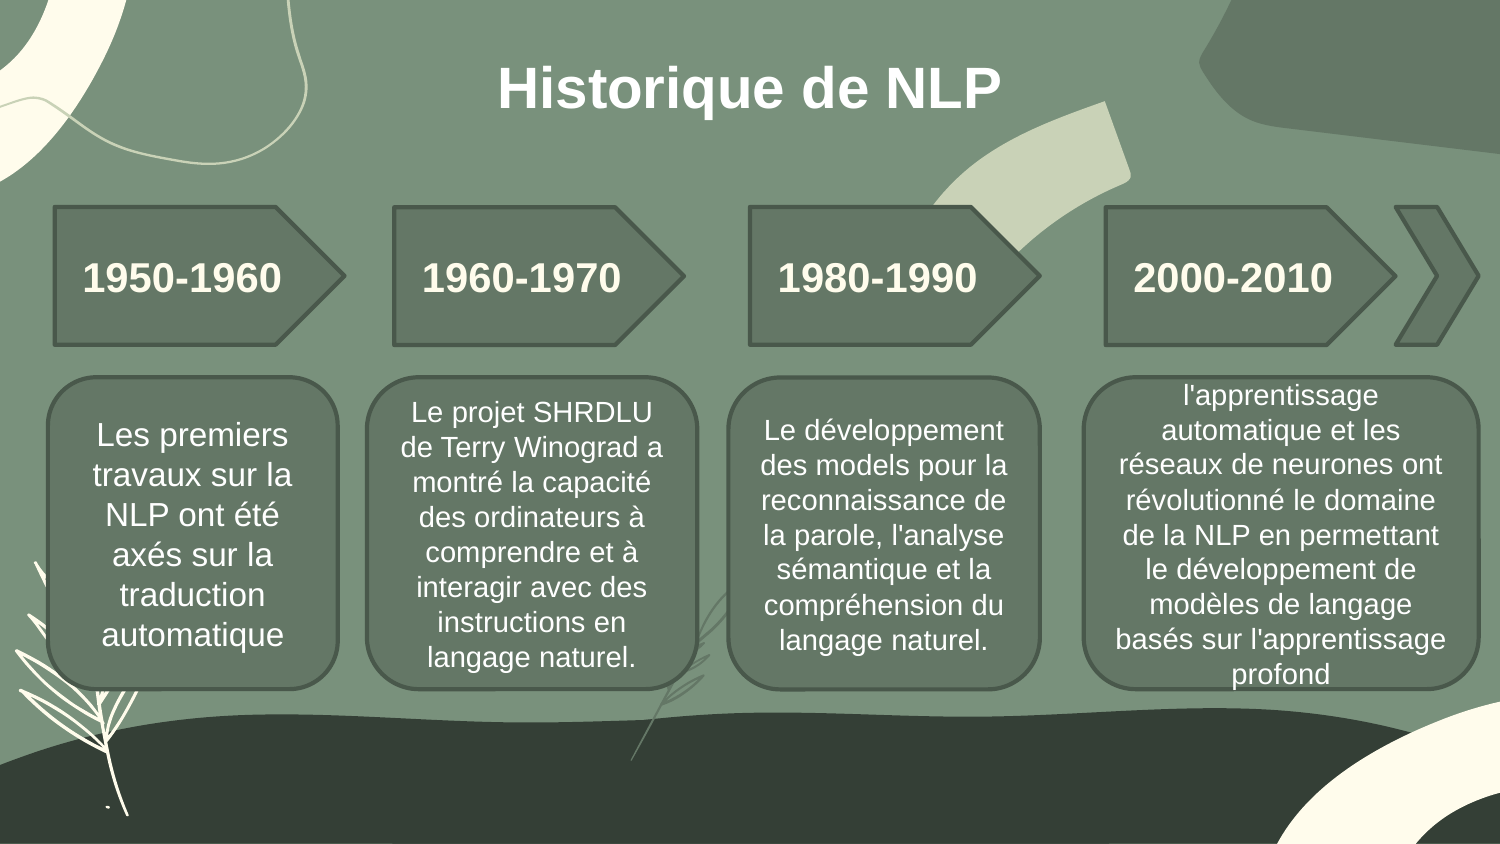

Historique de NLP
1950-1960
1980-1990

1960-1970
2000-2010
Les premiers travaux sur la NLP ont été axés sur la traduction automatique
Le projet SHRDLU de Terry Winograd a montré la capacité des ordinateurs à comprendre et à interagir avec des instructions en langage naturel.
l'apprentissage automatique et les réseaux de neurones ont révolutionné le domaine de la NLP en permettant le développement de modèles de langage basés sur l'apprentissage profond
Le développement des models pour la reconnaissance de la parole, l'analyse sémantique et la compréhension du langage naturel.